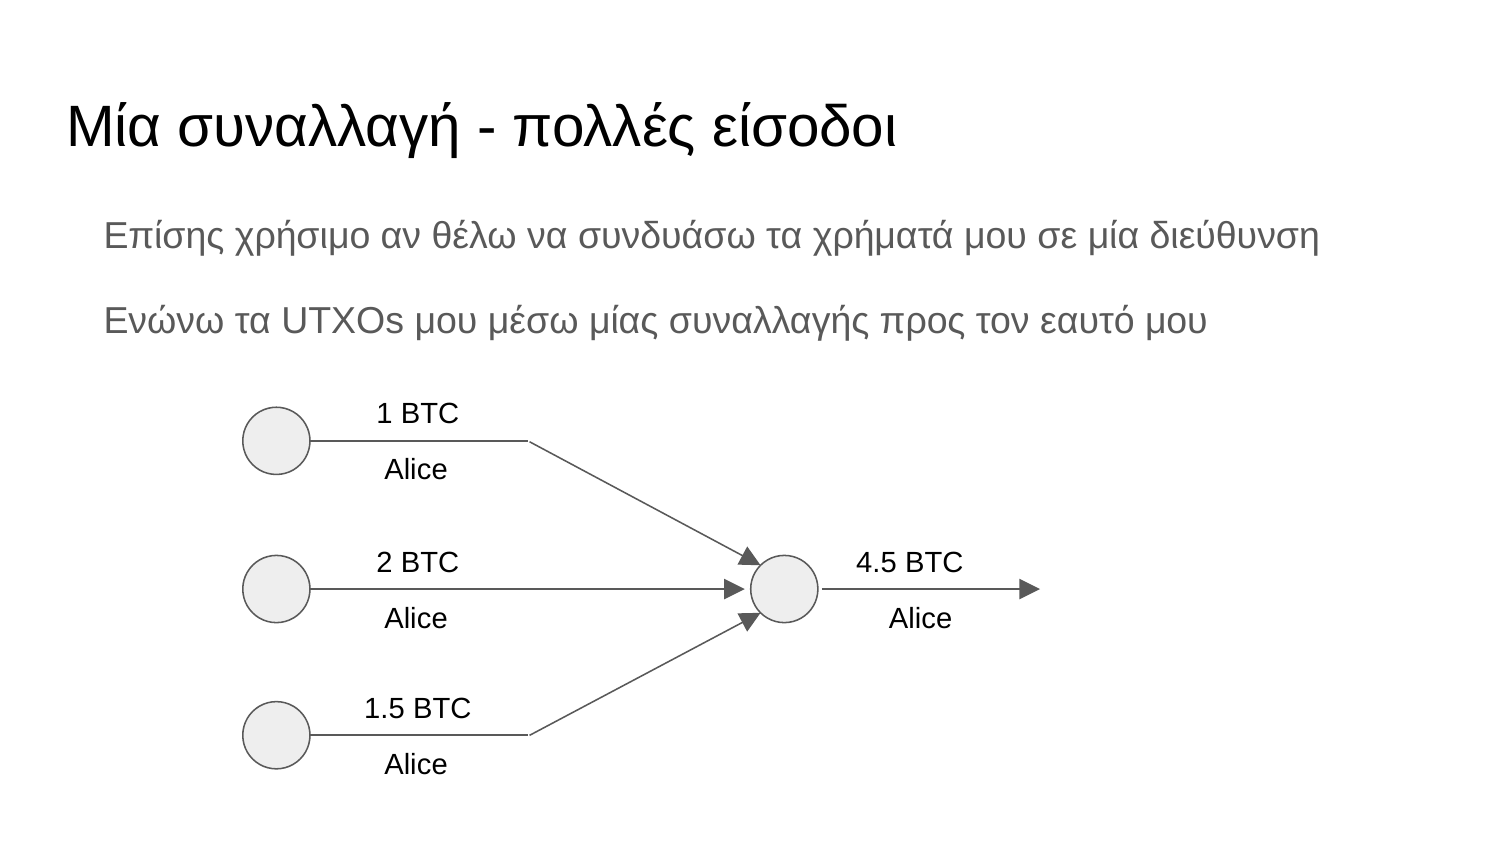

# Μία συναλλαγή - πολλές είσοδοι
Επίσης χρήσιμο αν θέλω να συνδυάσω τα χρήματά μου σε μία διεύθυνση
Ενώνω τα UTXOs μου μέσω μίας συναλλαγής προς τον εαυτό μου
1 BTC

Alice
2 BTC
4.5 BTC

Alice
Alice
1.5 BTC

Alice